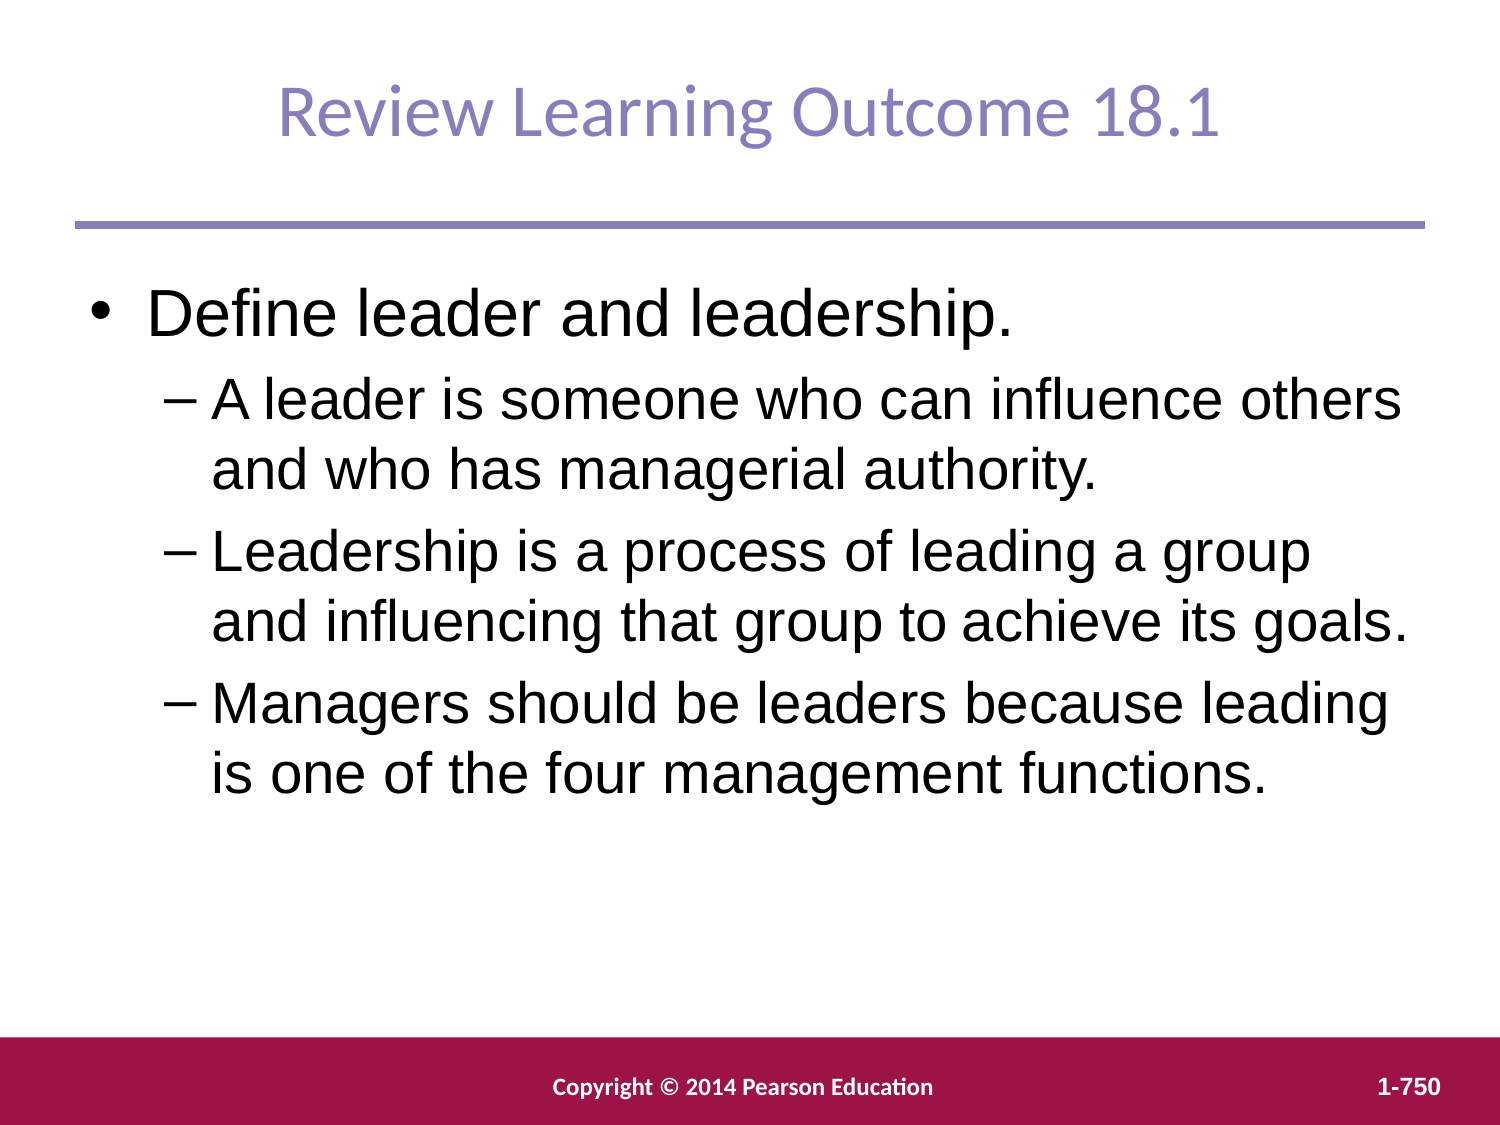

Review Learning Outcome 18.1
Define leader and leadership.
A leader is someone who can influence others and who has managerial authority.
Leadership is a process of leading a group and influencing that group to	achieve its goals.
Managers should be leaders because leading is one of the four management functions.